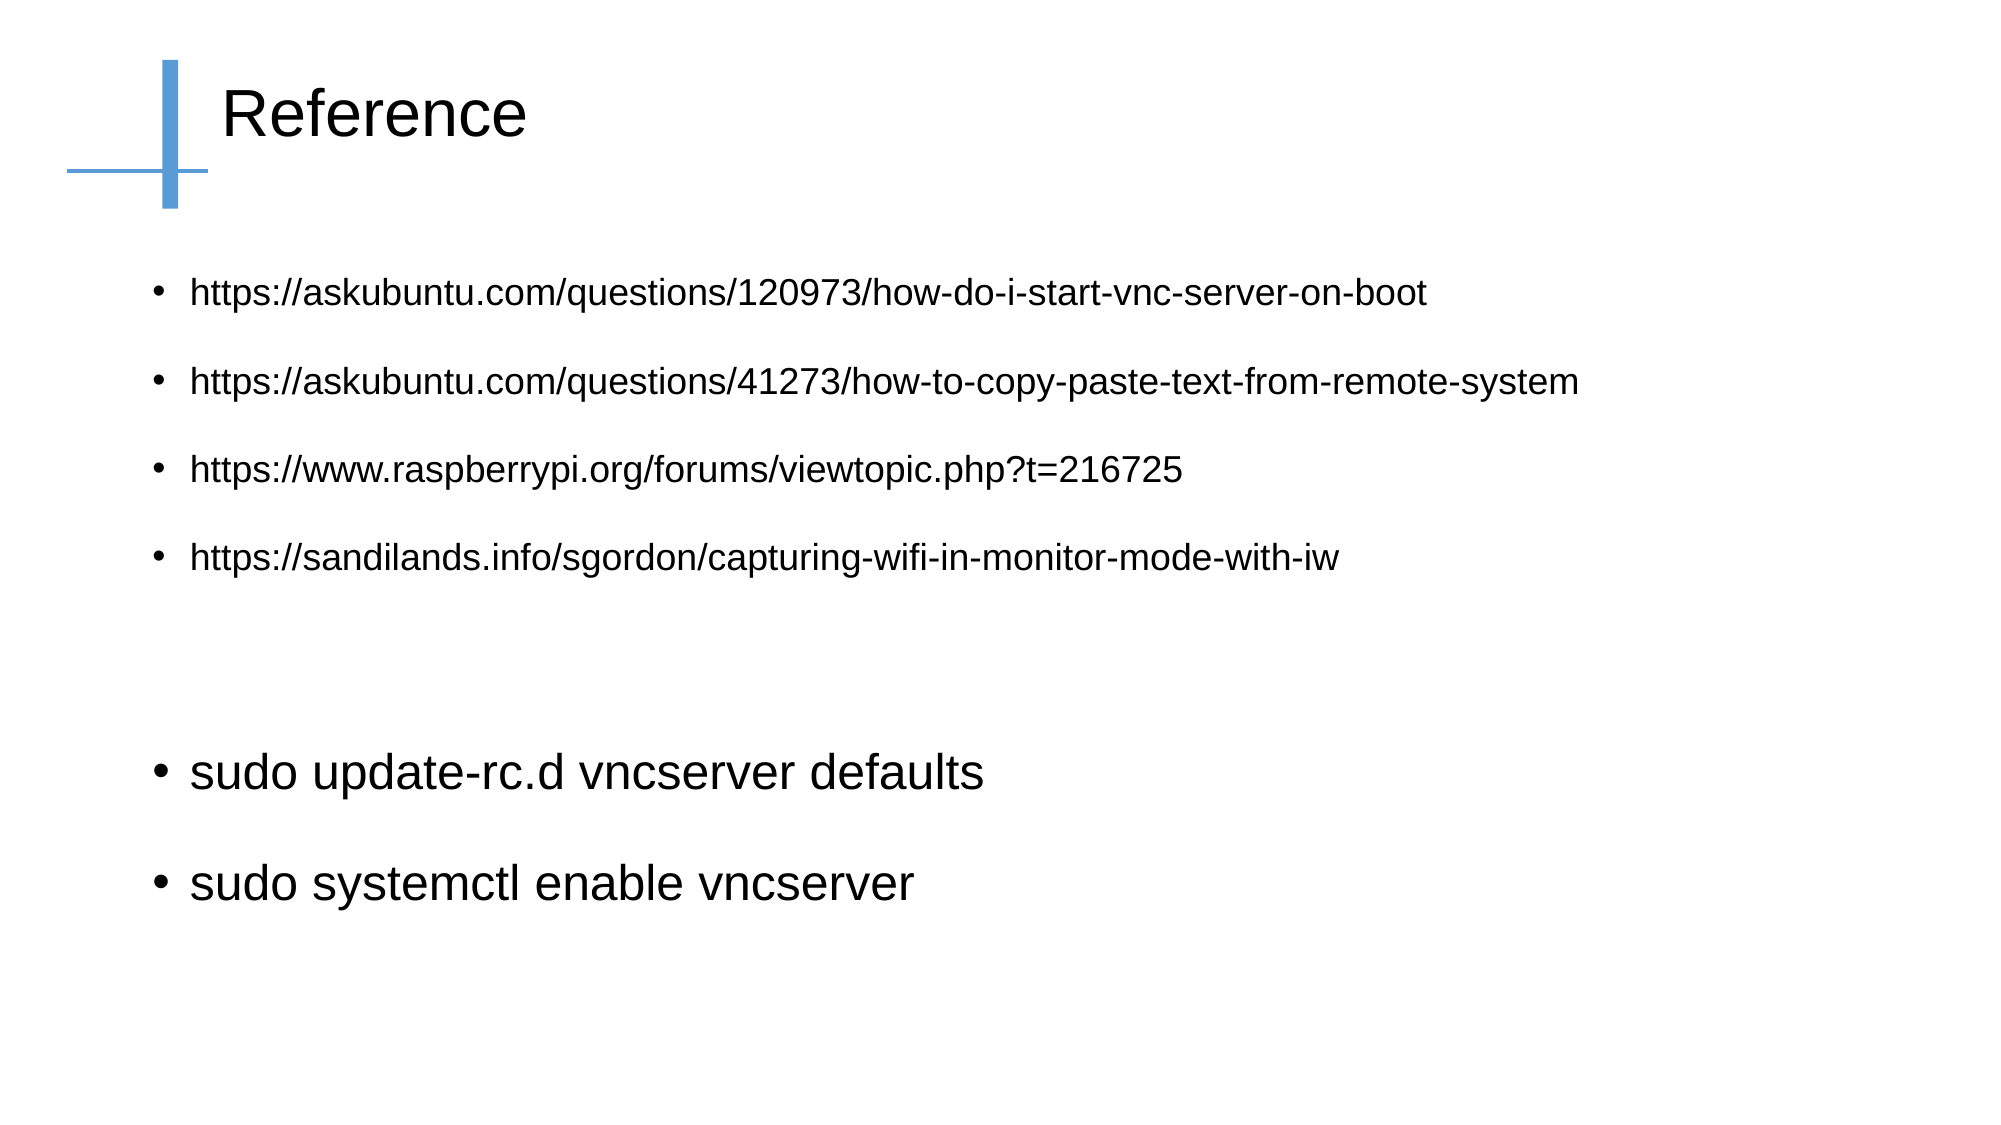

# Reference
https://askubuntu.com/questions/120973/how-do-i-start-vnc-server-on-boot
https://askubuntu.com/questions/41273/how-to-copy-paste-text-from-remote-system
https://www.raspberrypi.org/forums/viewtopic.php?t=216725
https://sandilands.info/sgordon/capturing-wifi-in-monitor-mode-with-iw

sudo update-rc.d vncserver defaults
sudo systemctl enable vncserver